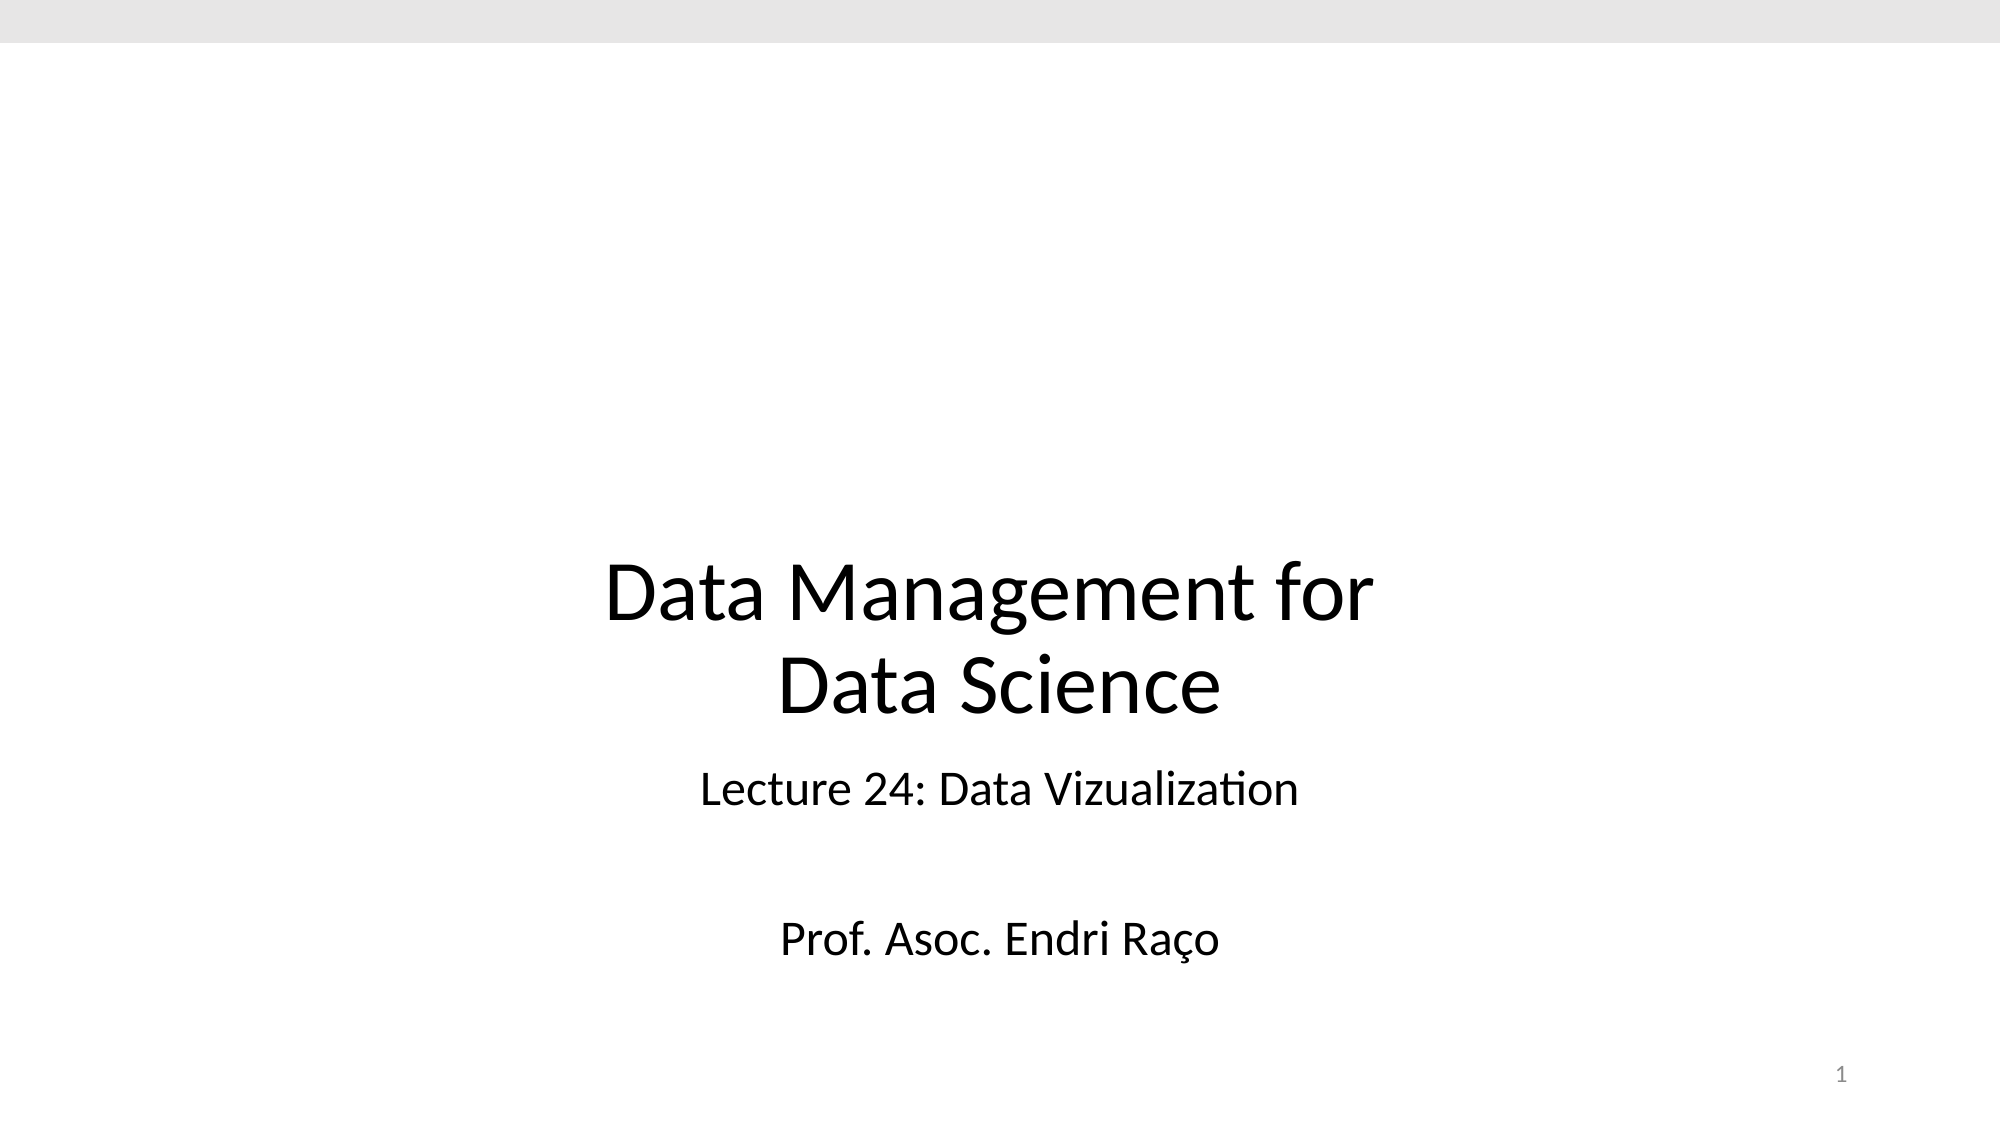

# Data Management for Data Science
Lecture 24: Data Vizualization

Prof. Asoc. Endri Raço
1